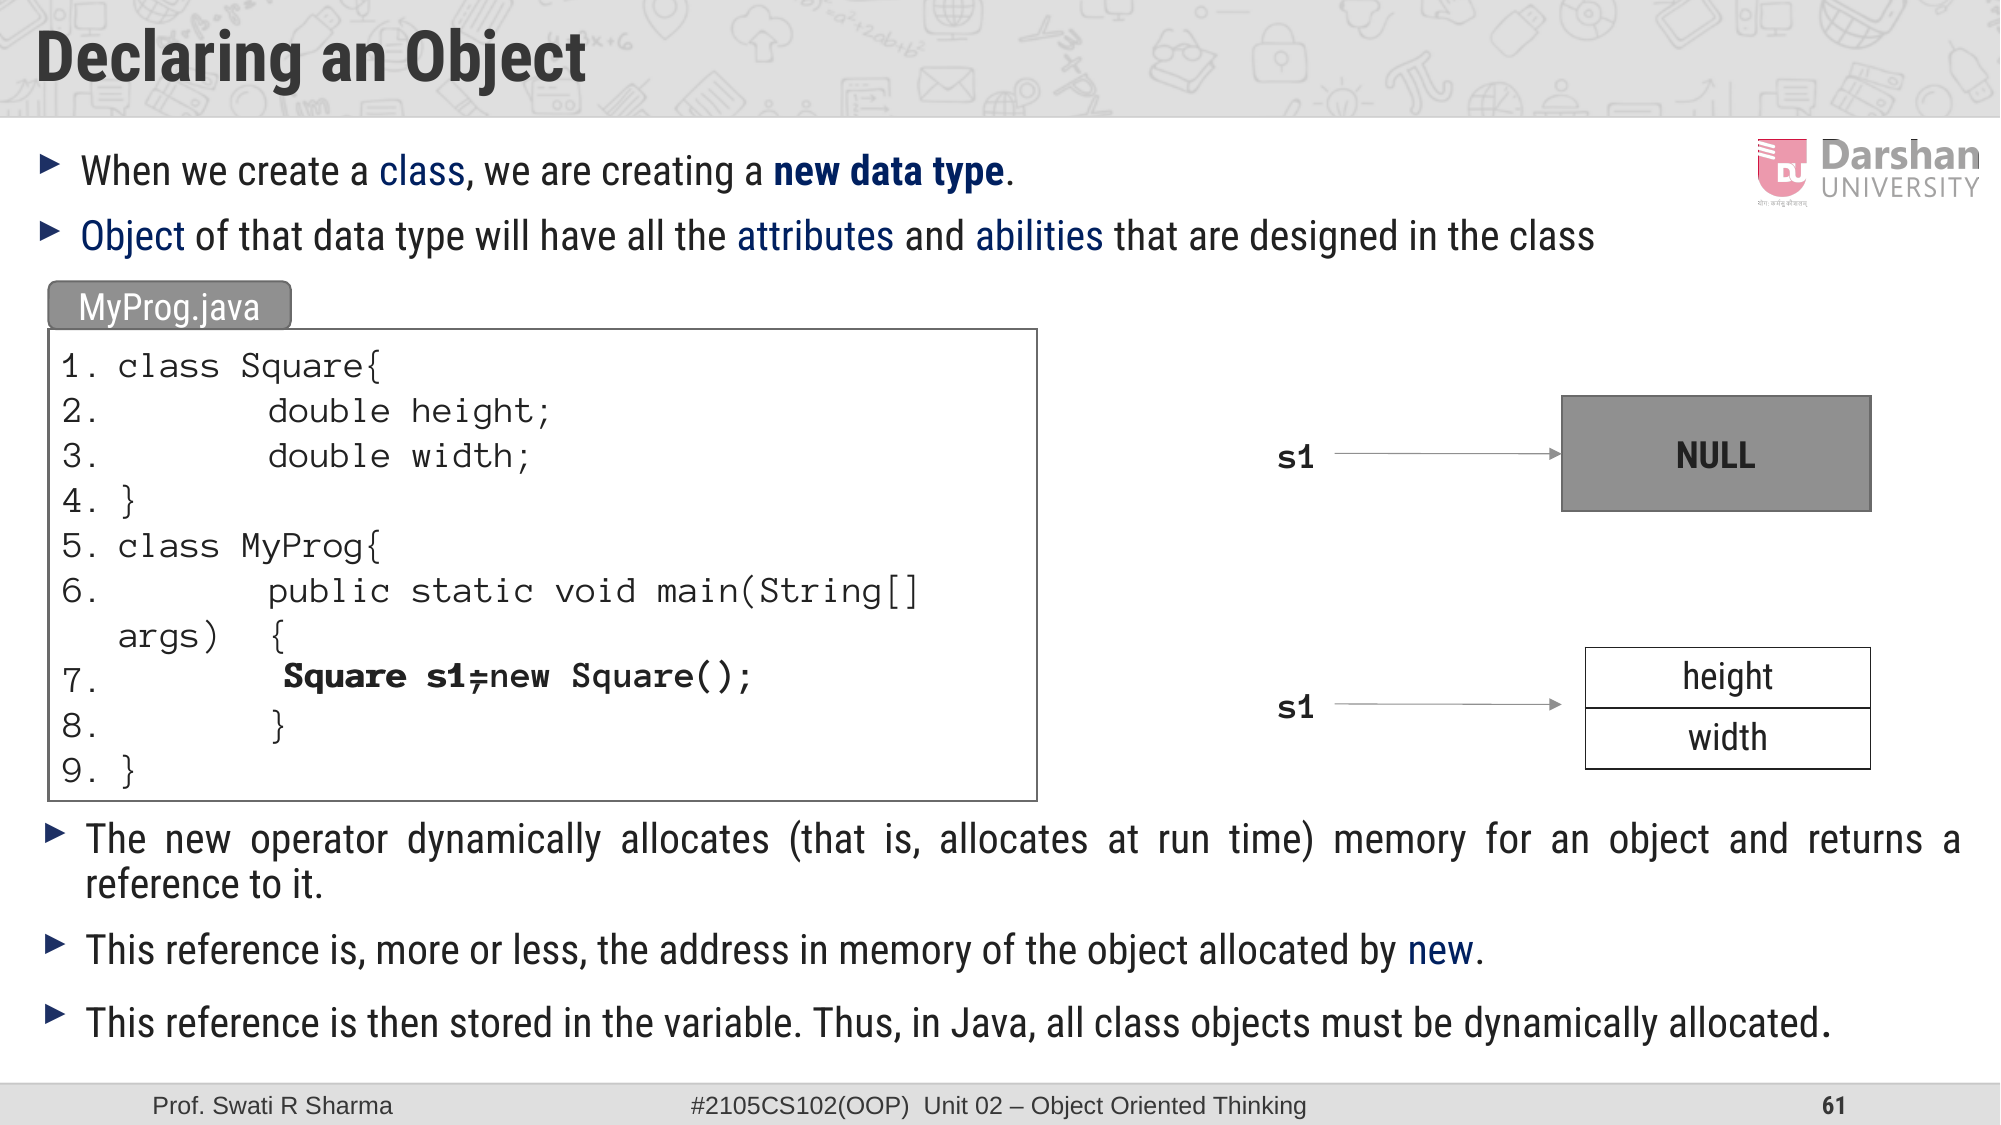

# Declaring an Object
When we create a class, we are creating a new data type.
Object of that data type will have all the attributes and abilities that are designed in the class
MyProg.java
class Square{
	double height;
	double width;
}
class MyProg{
	public static void main(String[] args) 	{

	}
}
NULL
s1
Square s1;
Square s1=new Square();
| height |
| --- |
| width |
s1
The new operator dynamically allocates (that is, allocates at run time) memory for an object and returns a reference to it.
This reference is, more or less, the address in memory of the object allocated by new.
This reference is then stored in the variable. Thus, in Java, all class objects must be dynamically allocated.